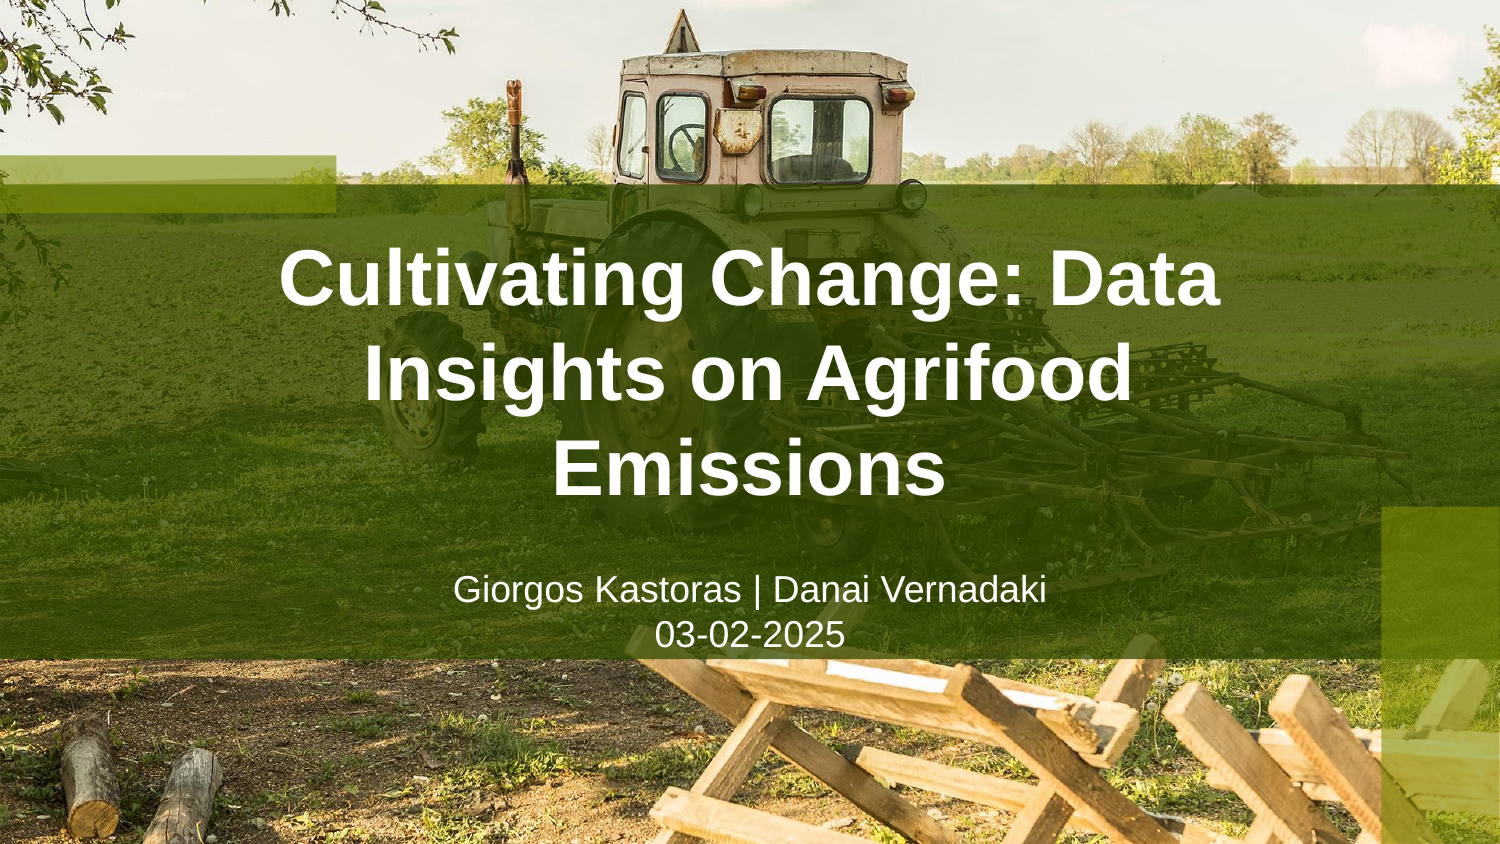

# Cultivating Change: Data Insights on Agrifood Emissions
Giorgos Kastoras | Danai Vernadaki
03-02-2025